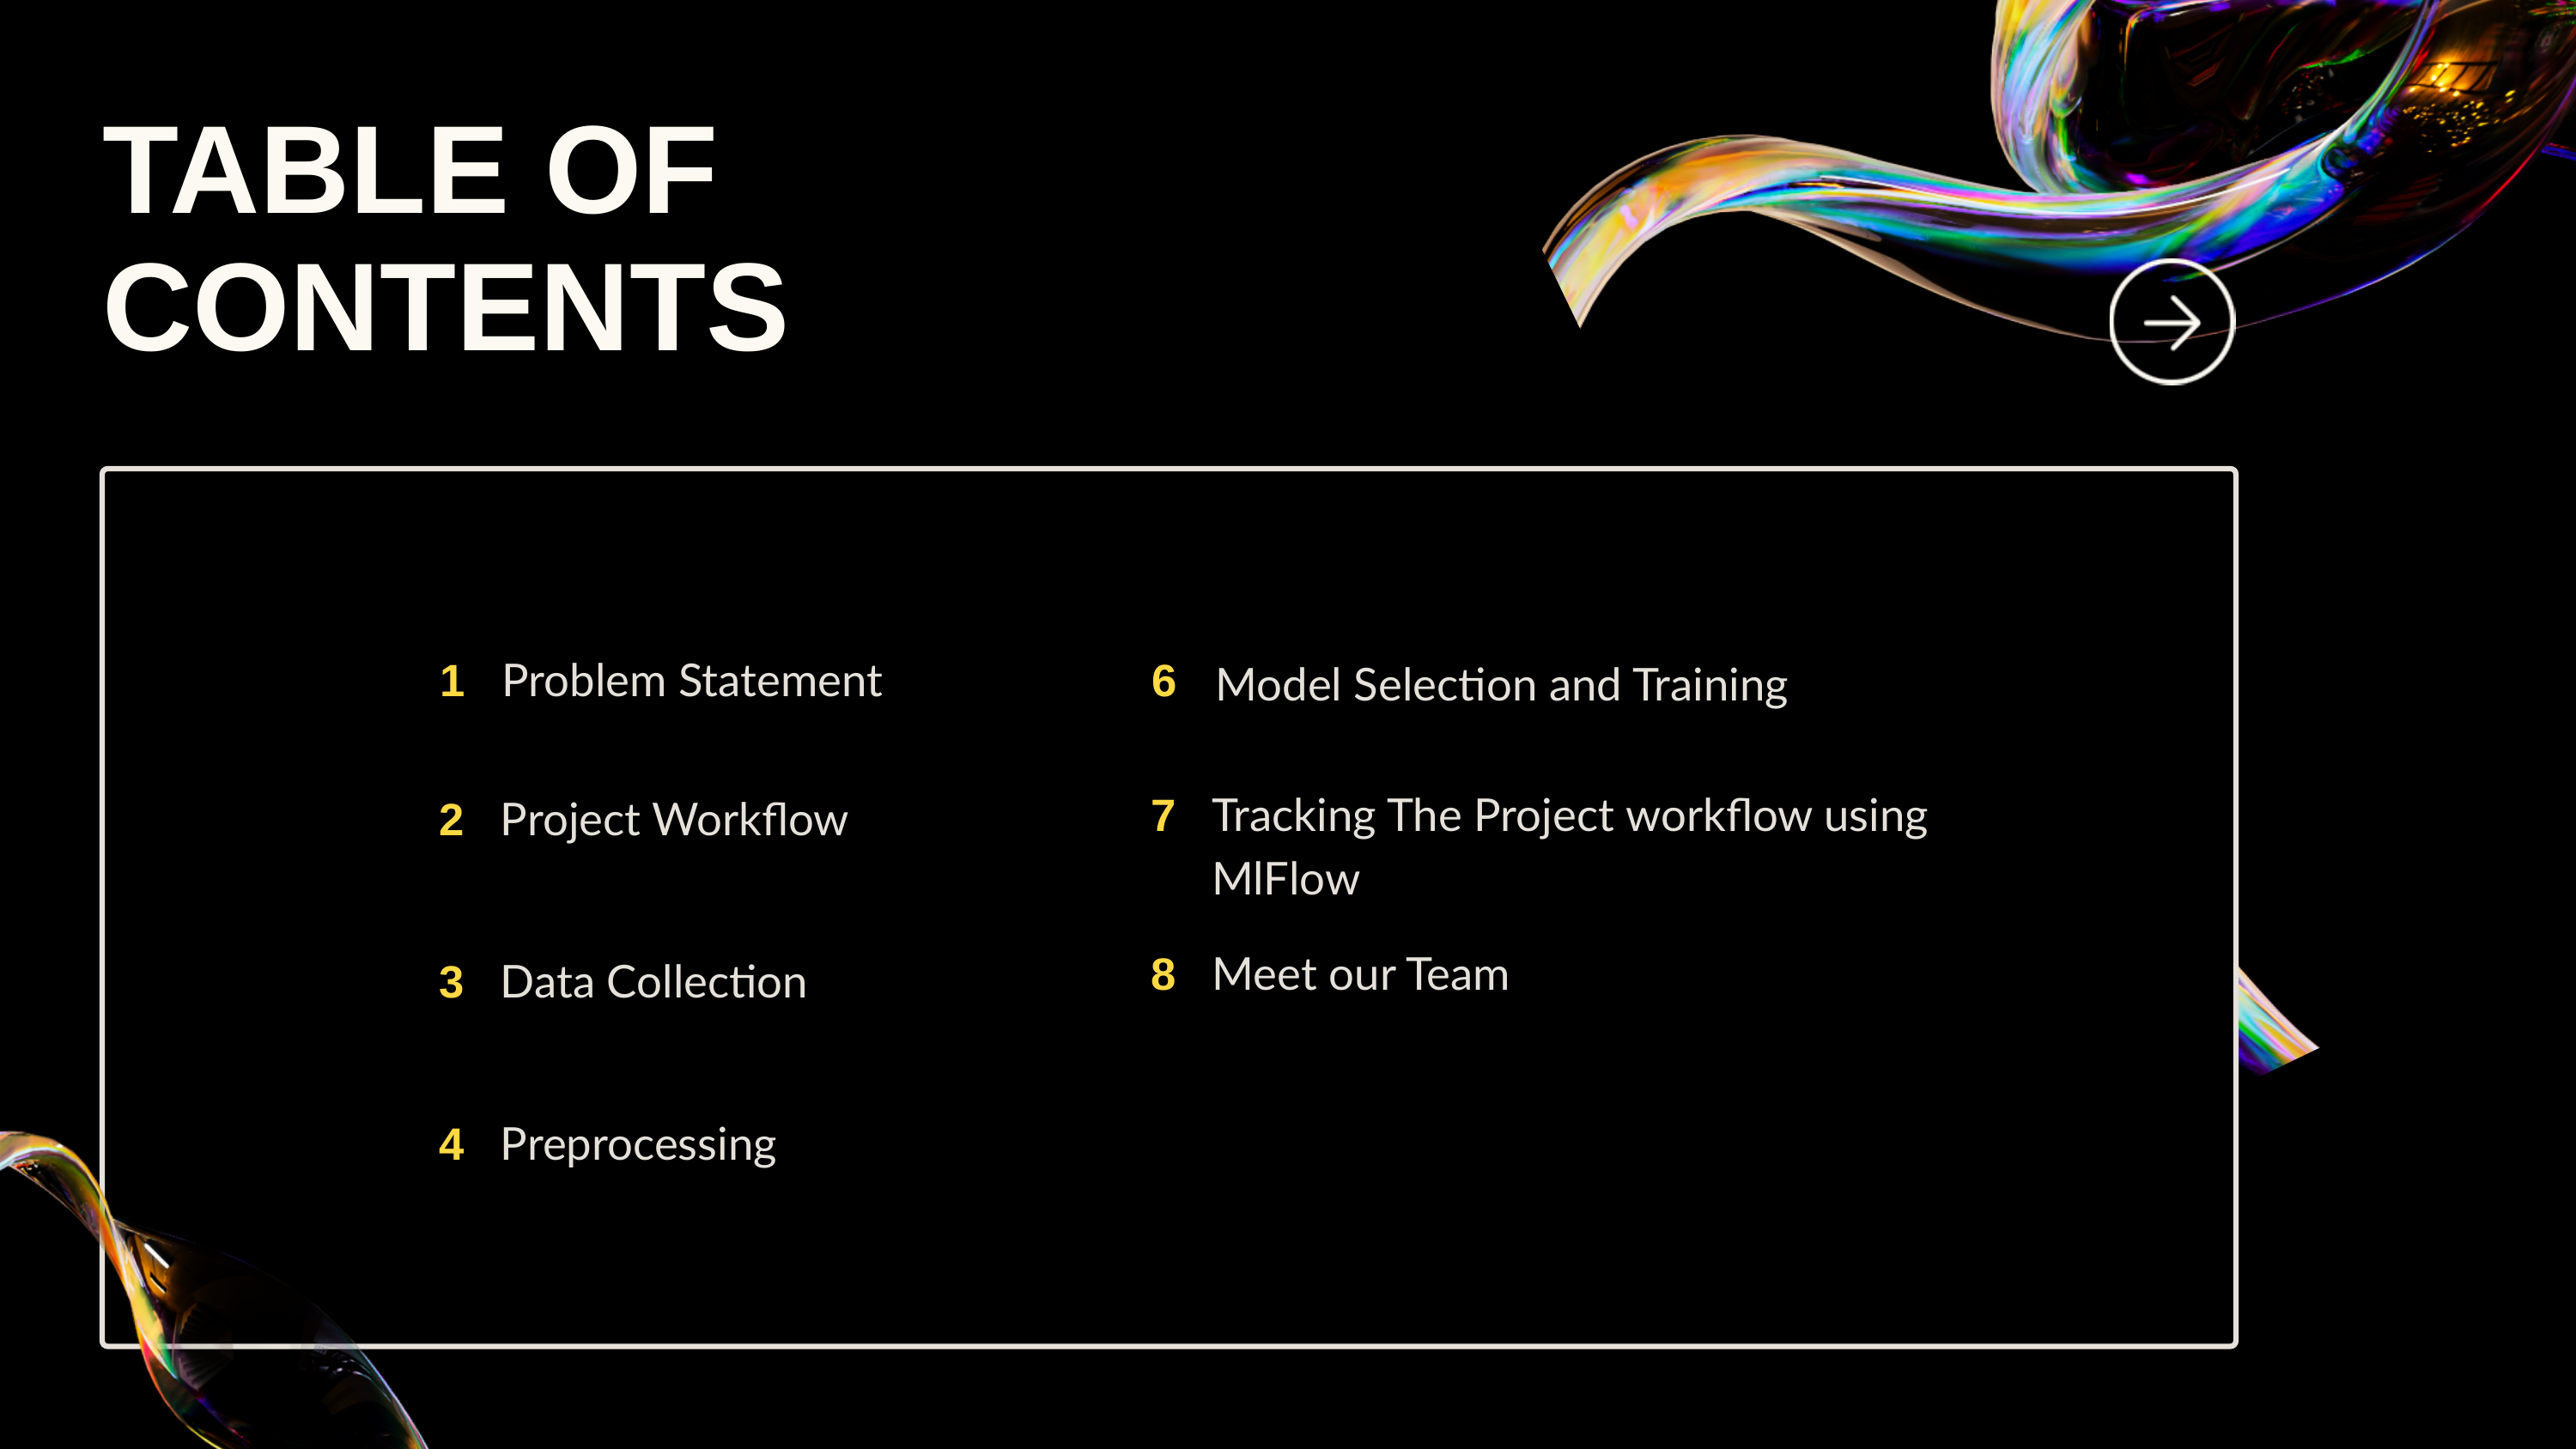

TABLE OF CONTENTS

1
Problem Statement
6
Model Selection and Training
7
Tracking The Project workflow using MlFlow
2
Project Workflow
8
Meet our Team
3
Data Collection
4
Preprocessing